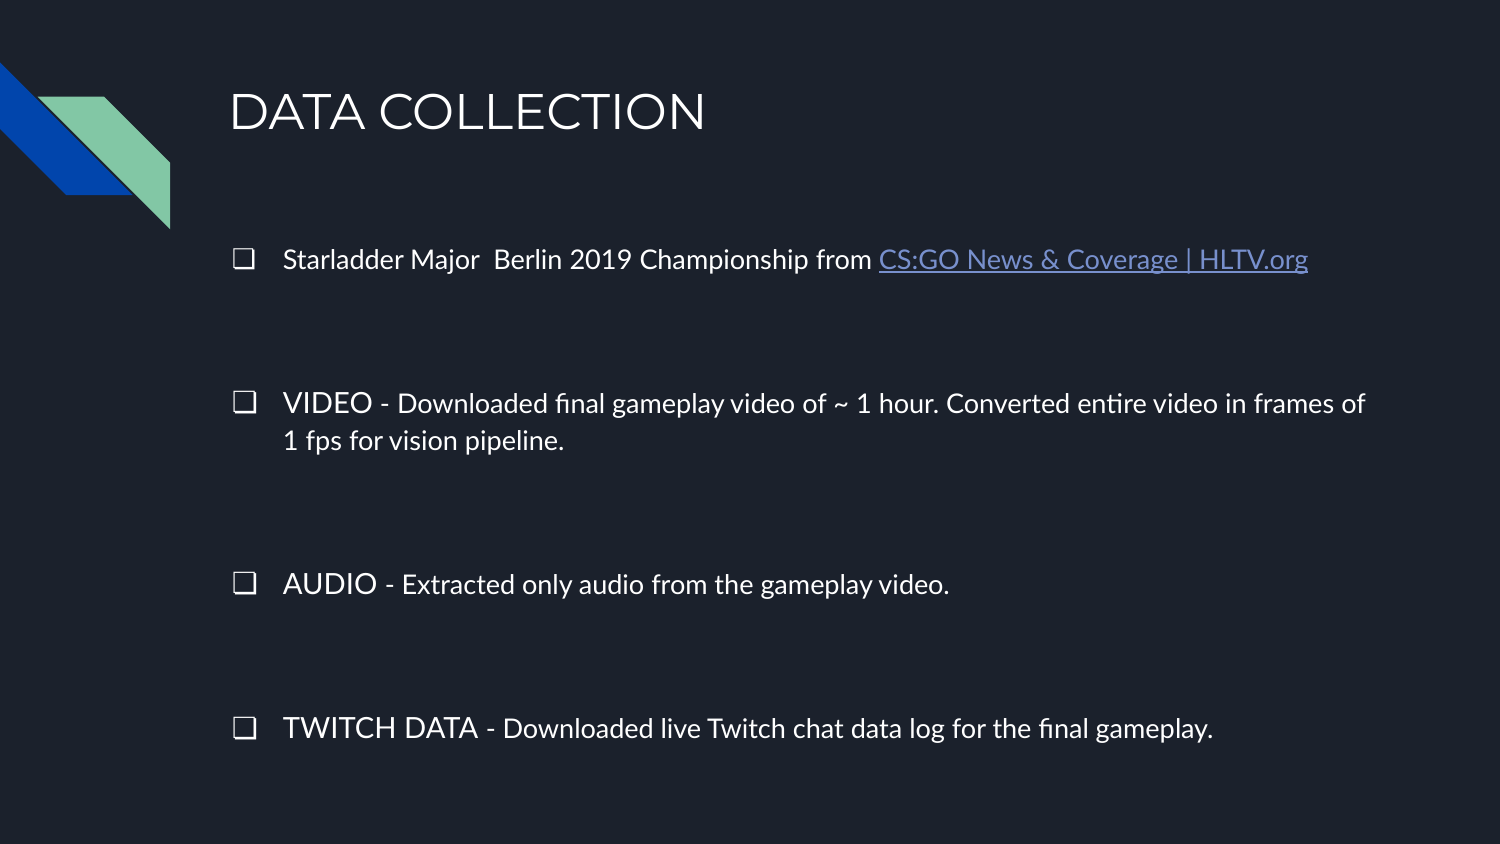

# DATA COLLECTION
Starladder Major  Berlin 2019 Championship from CS:GO News & Coverage | HLTV.org

VIDEO - Downloaded final gameplay video of ~ 1 hour. Converted entire video in frames of 1 fps for vision pipeline.

AUDIO - Extracted only audio from the gameplay video.

TWITCH DATA - Downloaded live Twitch chat data log for the final gameplay.